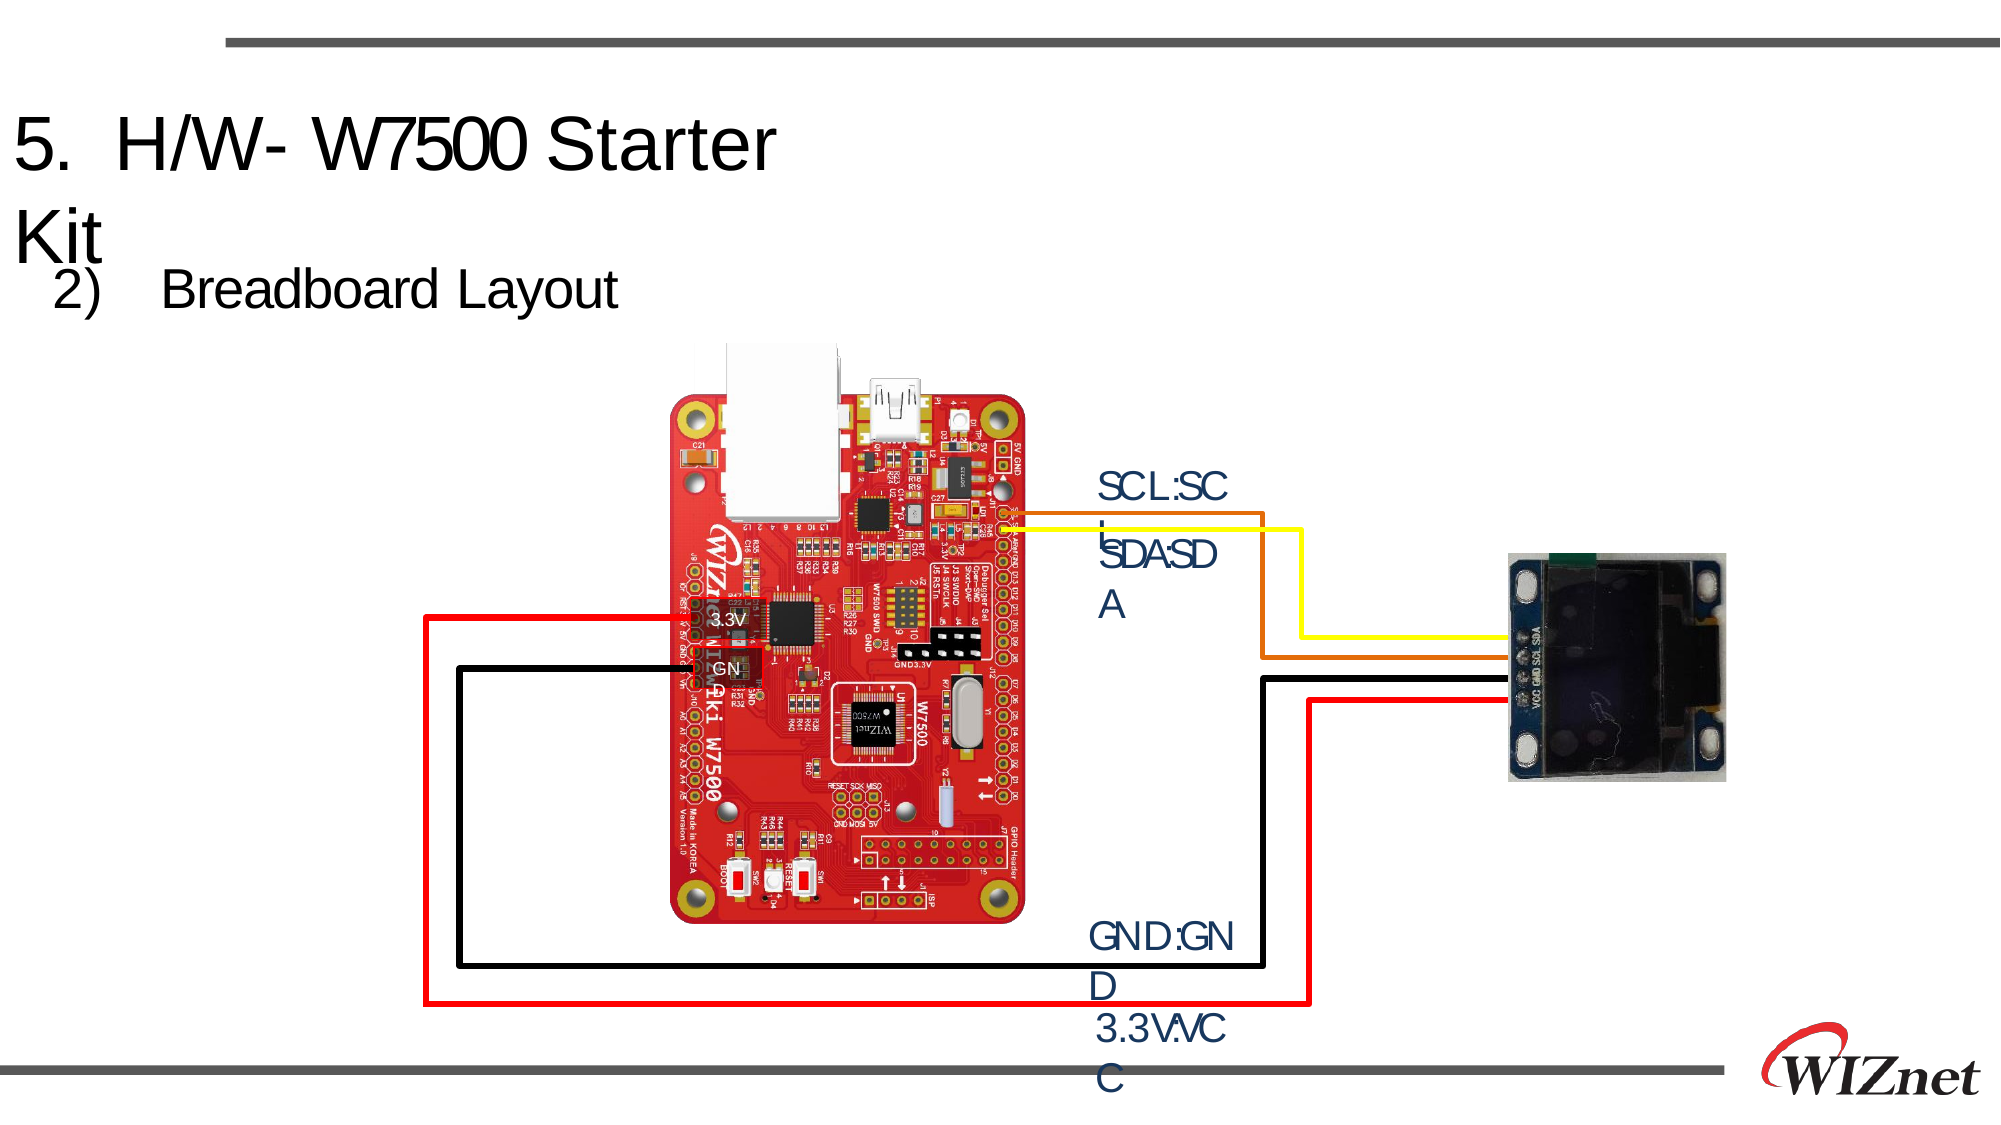

# 5.	H/W- W7500 Starter Kit
2)	Breadboard Layout

SCL:SCL

SDA:SDA

3.3V

GND

GND:GND
3.3V:VCC